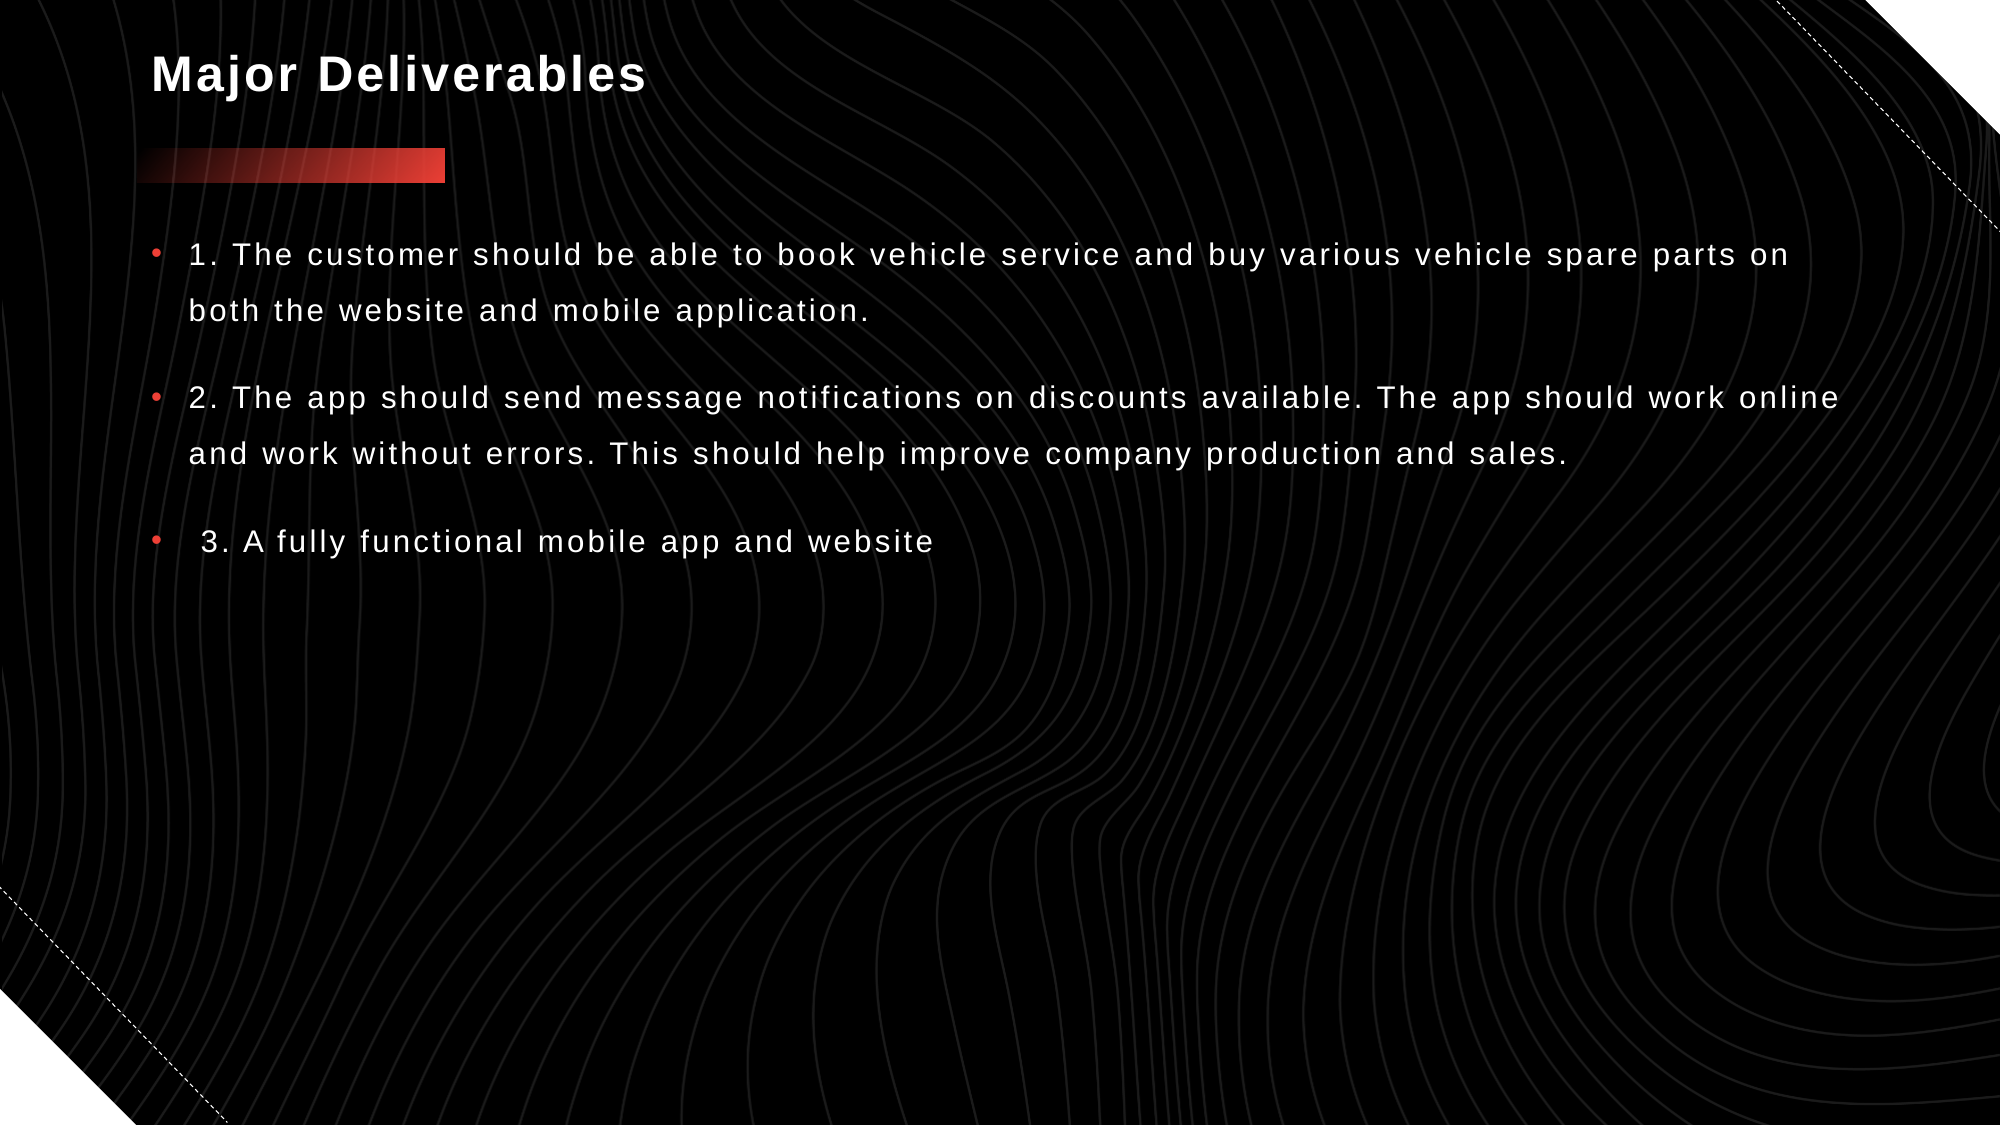

# Major Deliverables
1. The customer should be able to book vehicle service and buy various vehicle spare parts on both the website and mobile application.
2. The app should send message notifications on discounts available. The app should work online and work without errors. This should help improve company production and sales.
 3. A fully functional mobile app and website